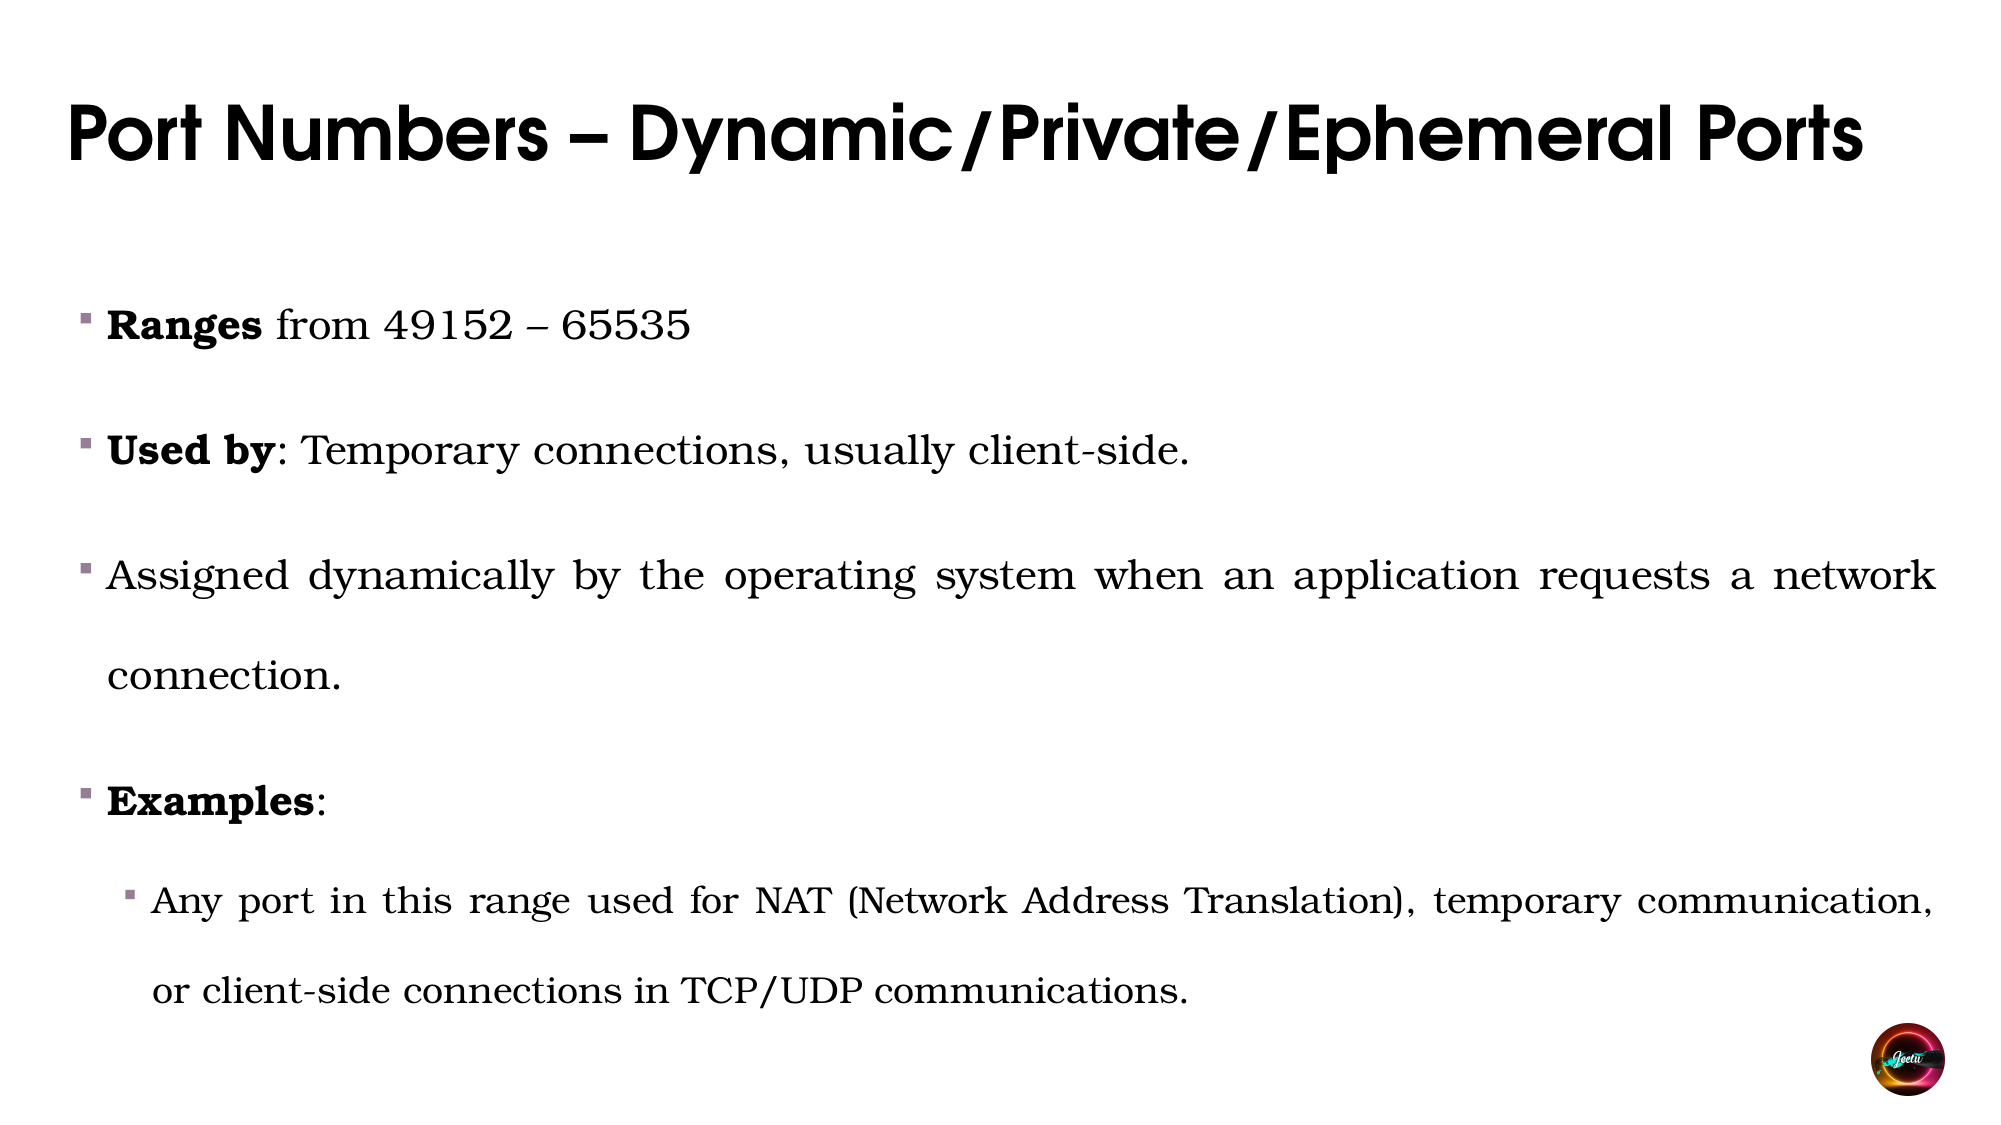

# Port Numbers – Dynamic/Private/Ephemeral Ports
Ranges from 49152 – 65535
Used by: Temporary connections, usually client-side.
Assigned dynamically by the operating system when an application requests a network connection.
Examples:
Any port in this range used for NAT (Network Address Translation), temporary communication, or client-side connections in TCP/UDP communications.